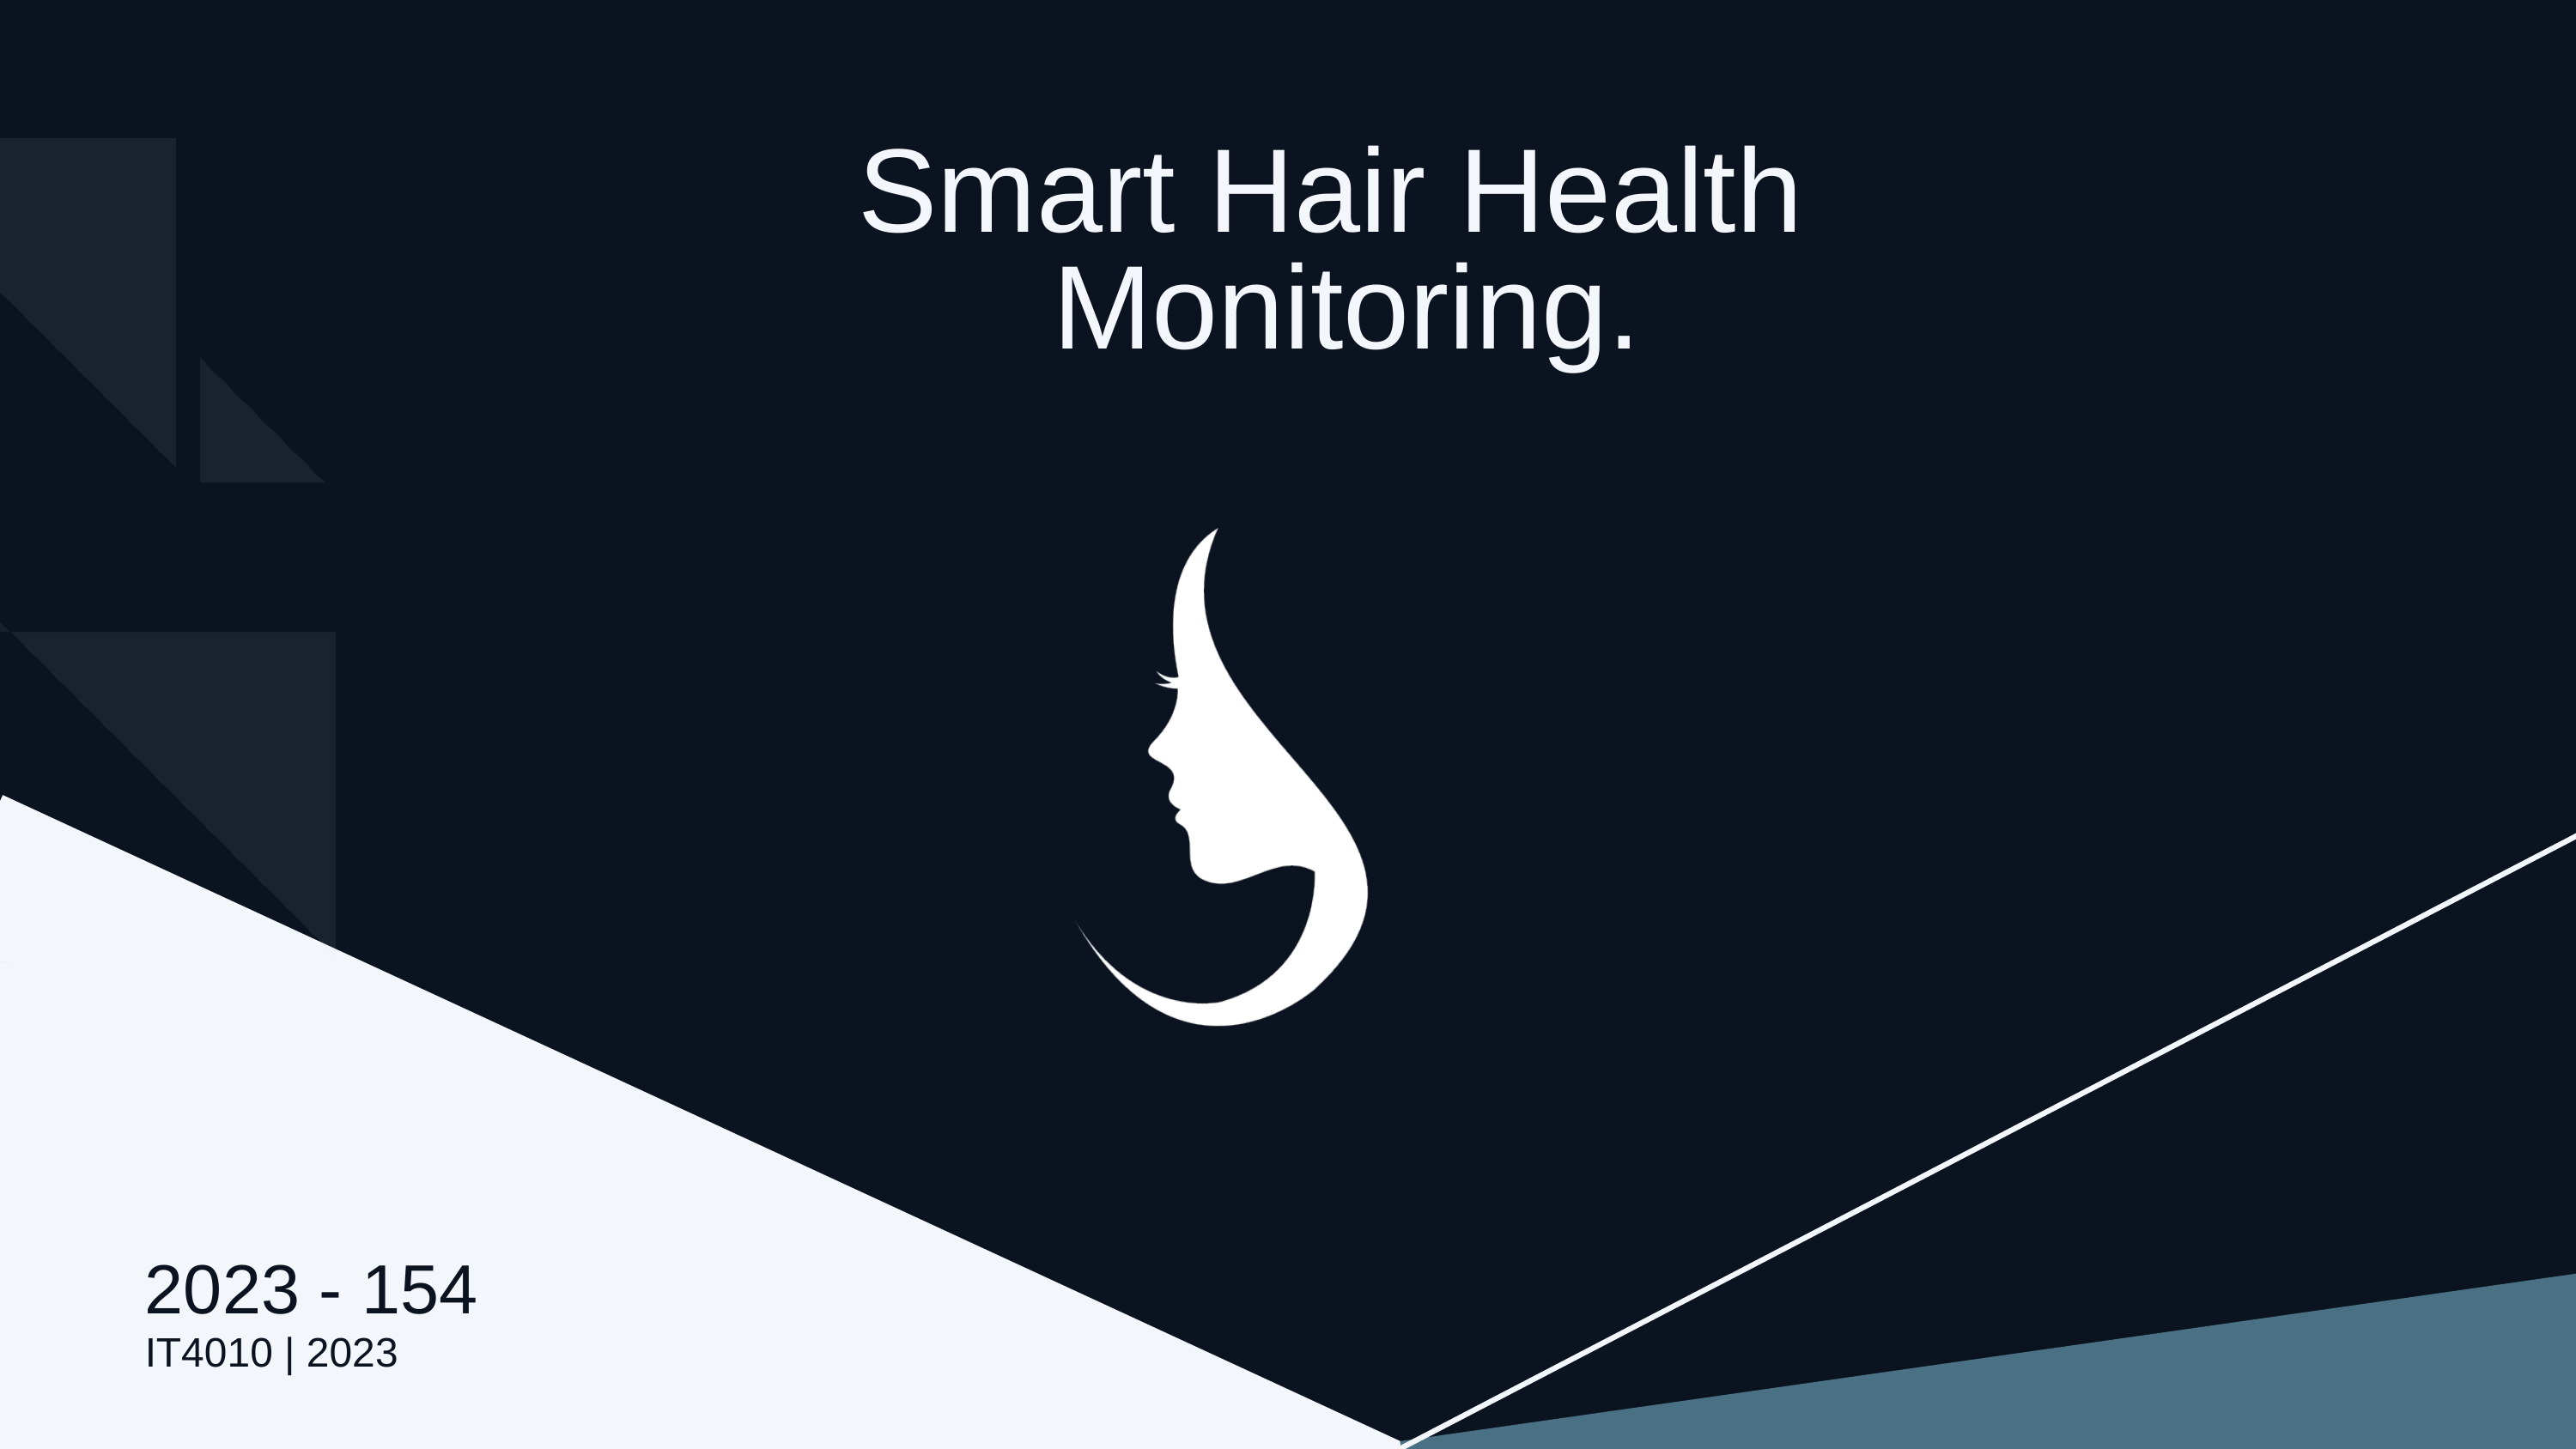

Smart Hair Health
Monitoring.

2023 - 154

IT4010 | 2023